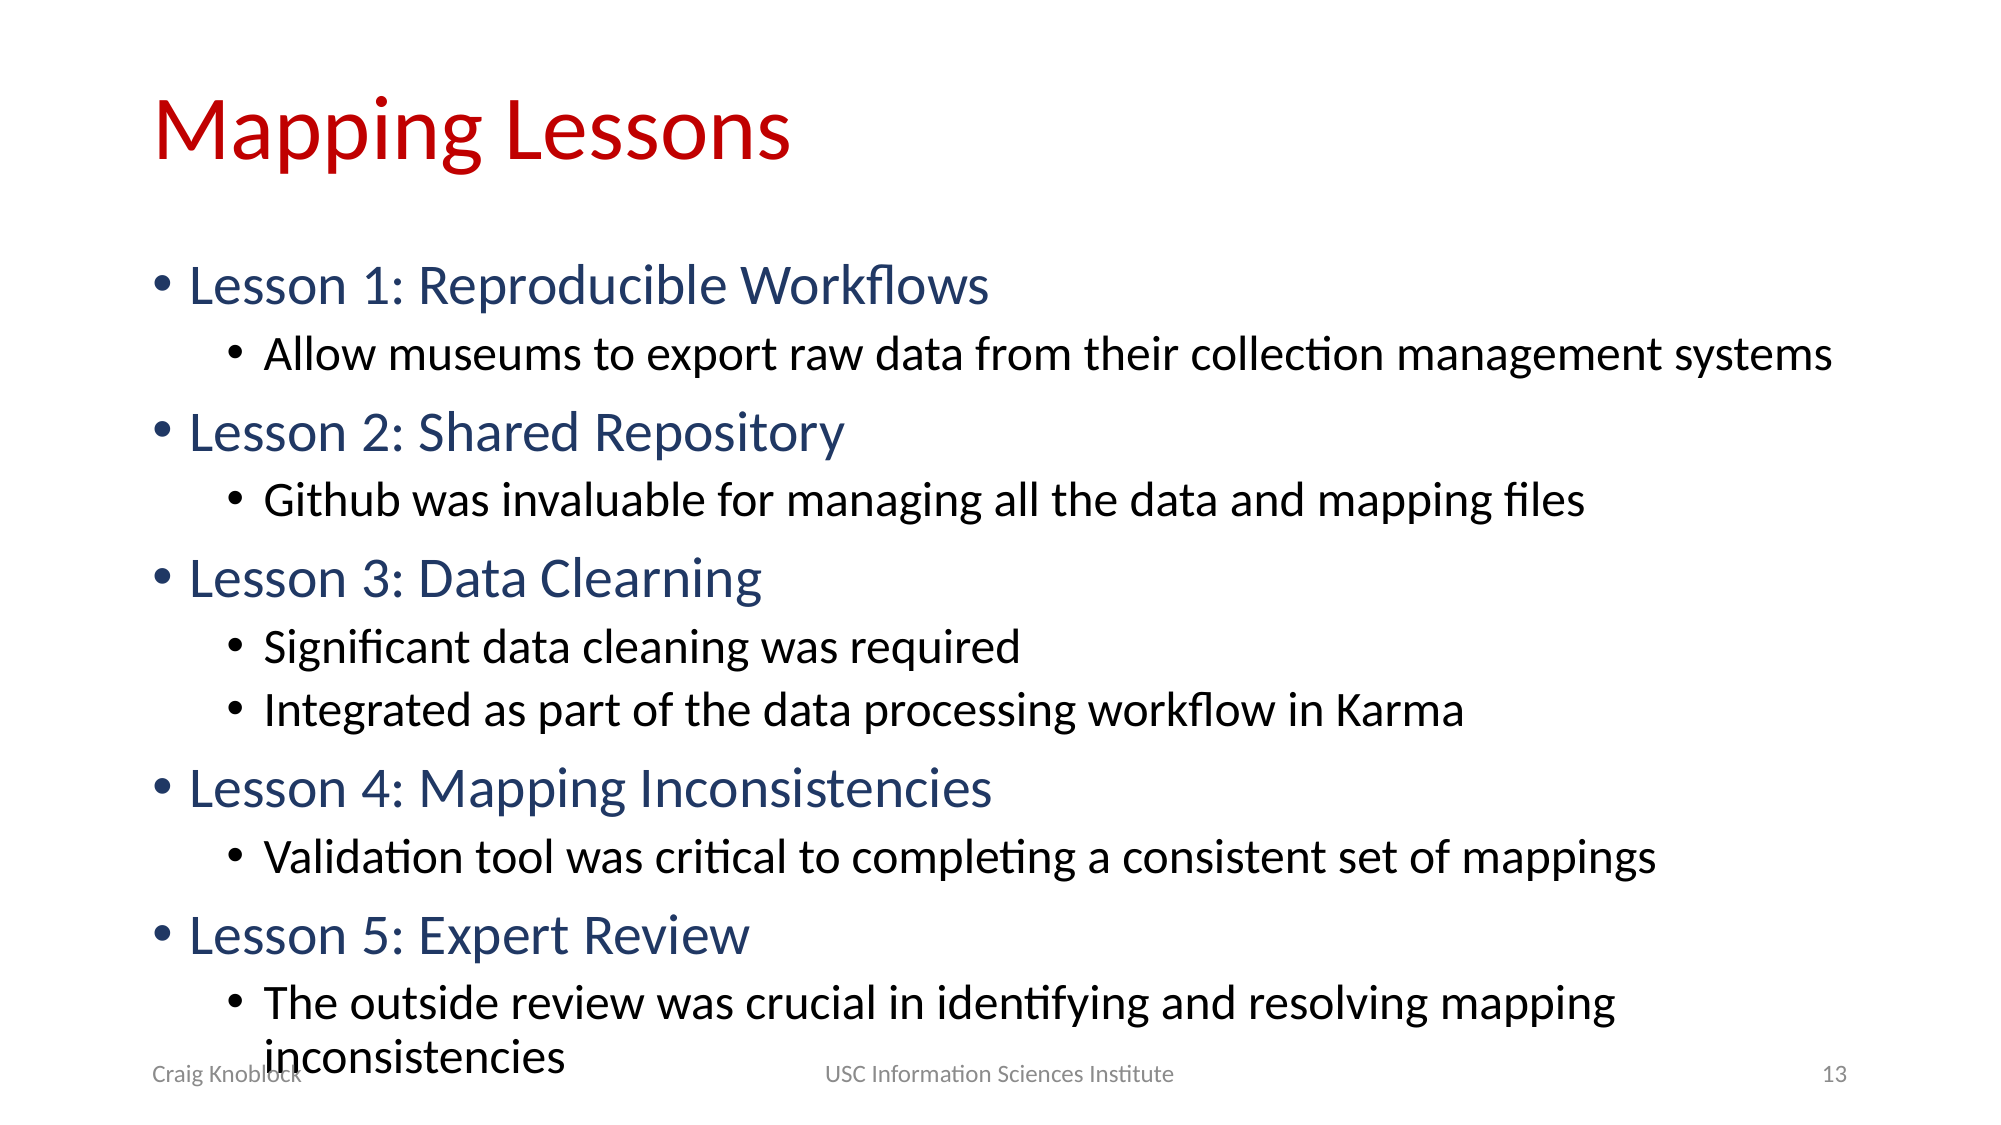

# Mapping Lessons
Lesson 1: Reproducible Workflows
Allow museums to export raw data from their collection management systems
Lesson 2: Shared Repository
Github was invaluable for managing all the data and mapping files
Lesson 3: Data Clearning
Significant data cleaning was required
Integrated as part of the data processing workflow in Karma
Lesson 4: Mapping Inconsistencies
Validation tool was critical to completing a consistent set of mappings
Lesson 5: Expert Review
The outside review was crucial in identifying and resolving mapping inconsistencies
Craig Knoblock
USC Information Sciences Institute
13